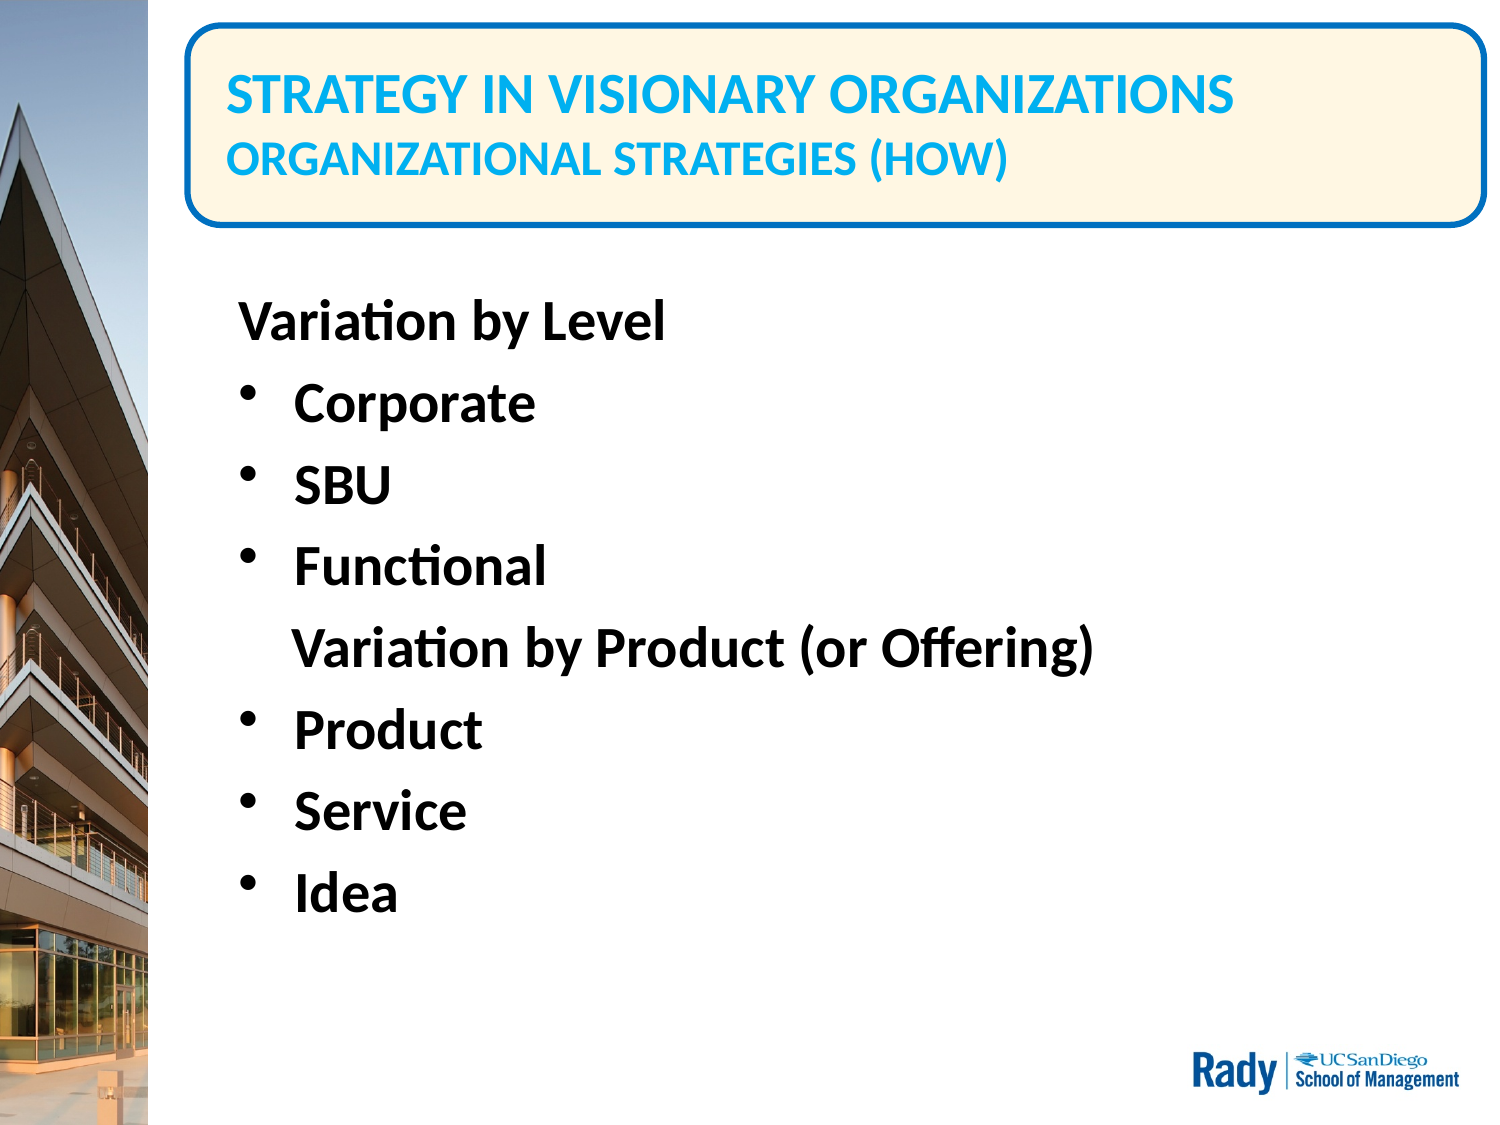

# STRATEGY IN VISIONARY ORGANIZATIONS ORGANIZATIONAL STRATEGIES (HOW)
Variation by Level
Corporate
SBU
Functional
    Variation by Product (or Offering)
Product
Service
Idea